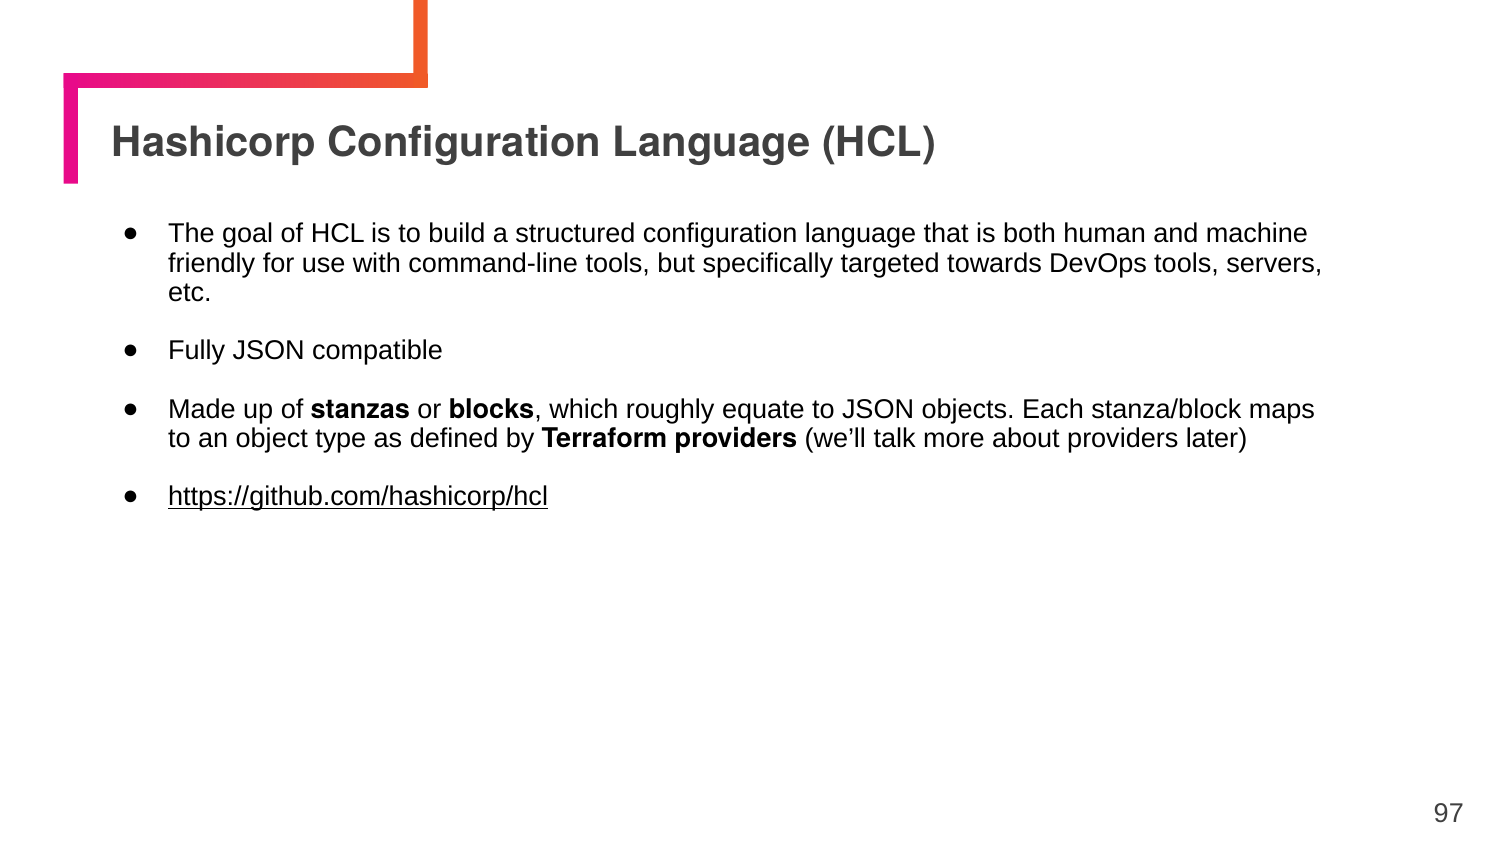

# Hashicorp Configuration Language (HCL)
The goal of HCL is to build a structured configuration language that is both human and machine friendly for use with command-line tools, but specifically targeted towards DevOps tools, servers, etc.

Fully JSON compatible

Made up of stanzas or blocks, which roughly equate to JSON objects. Each stanza/block maps to an object type as defined by Terraform providers (we’ll talk more about providers later)

https://github.com/hashicorp/hcl
97